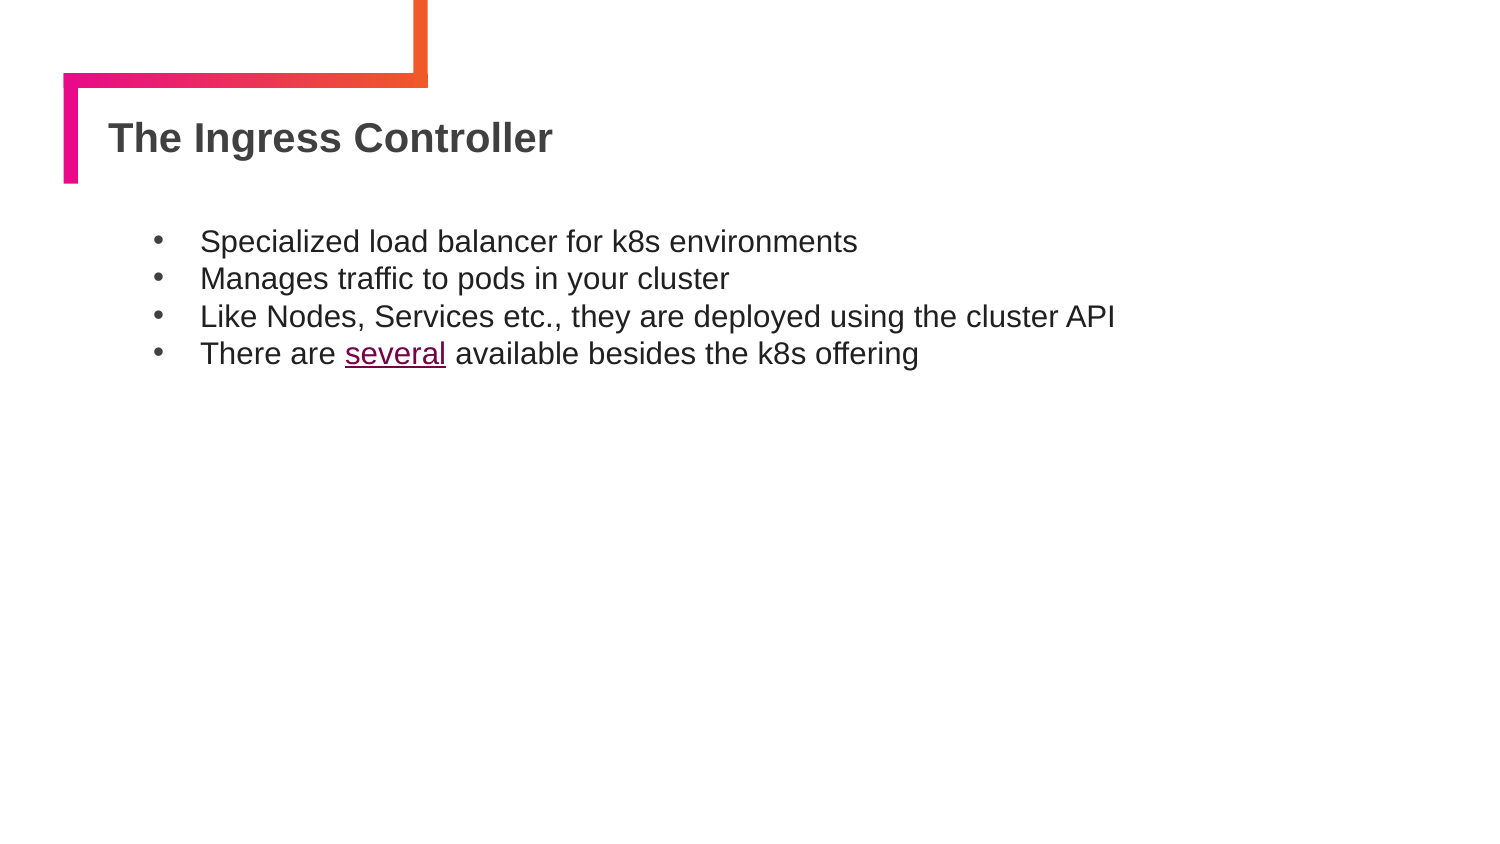

# The Ingress Controller
Specialized load balancer for k8s environments
Manages traffic to pods in your cluster
Like Nodes, Services etc., they are deployed using the cluster API
There are several available besides the k8s offering
188